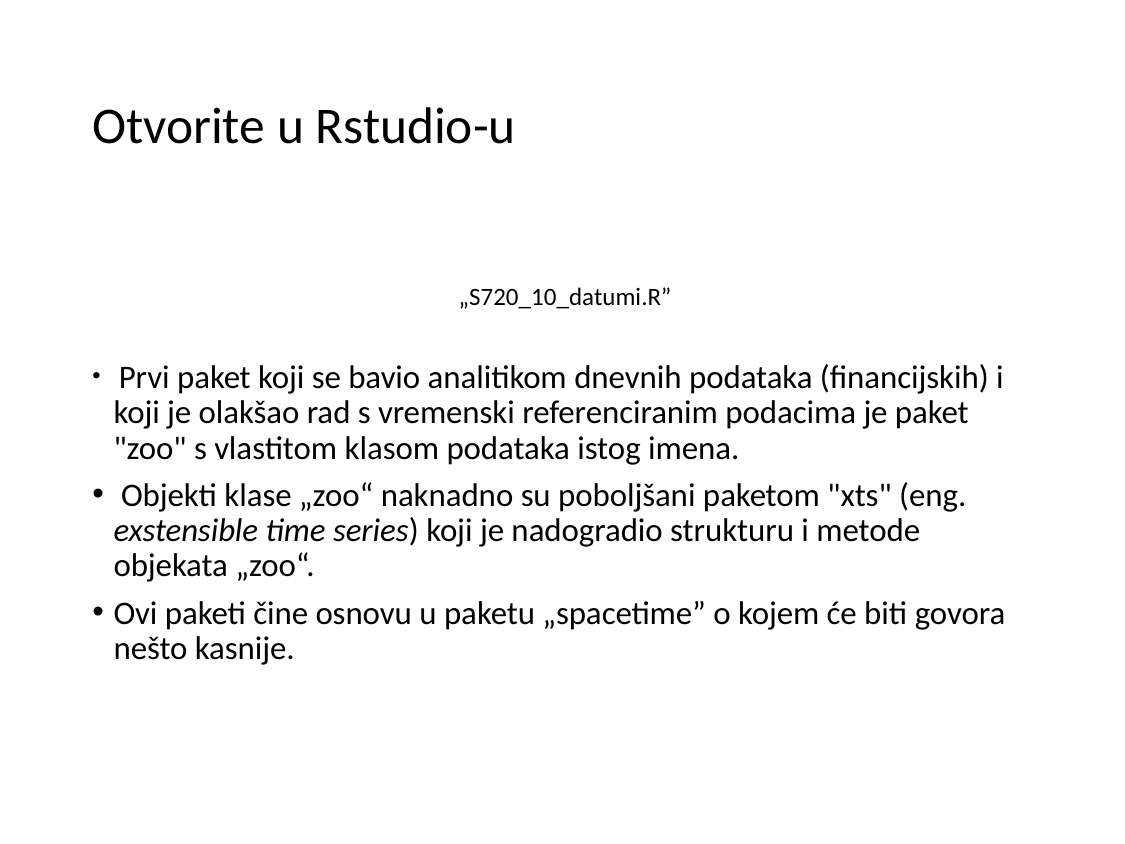

# Otvorite u Rstudio-u

 „S720_10_datumi.R”

 Prvi paket koji se bavio analitikom dnevnih podataka (financijskih) i koji je olakšao rad s vremenski referenciranim podacima je paket "zoo" s vlastitom klasom podataka istog imena.
 Objekti klase „zoo“ naknadno su poboljšani paketom "xts" (eng. exstensible time series) koji je nadogradio strukturu i metode objekata „zoo“.
Ovi paketi čine osnovu u paketu „spacetime” o kojem će biti govora nešto kasnije.